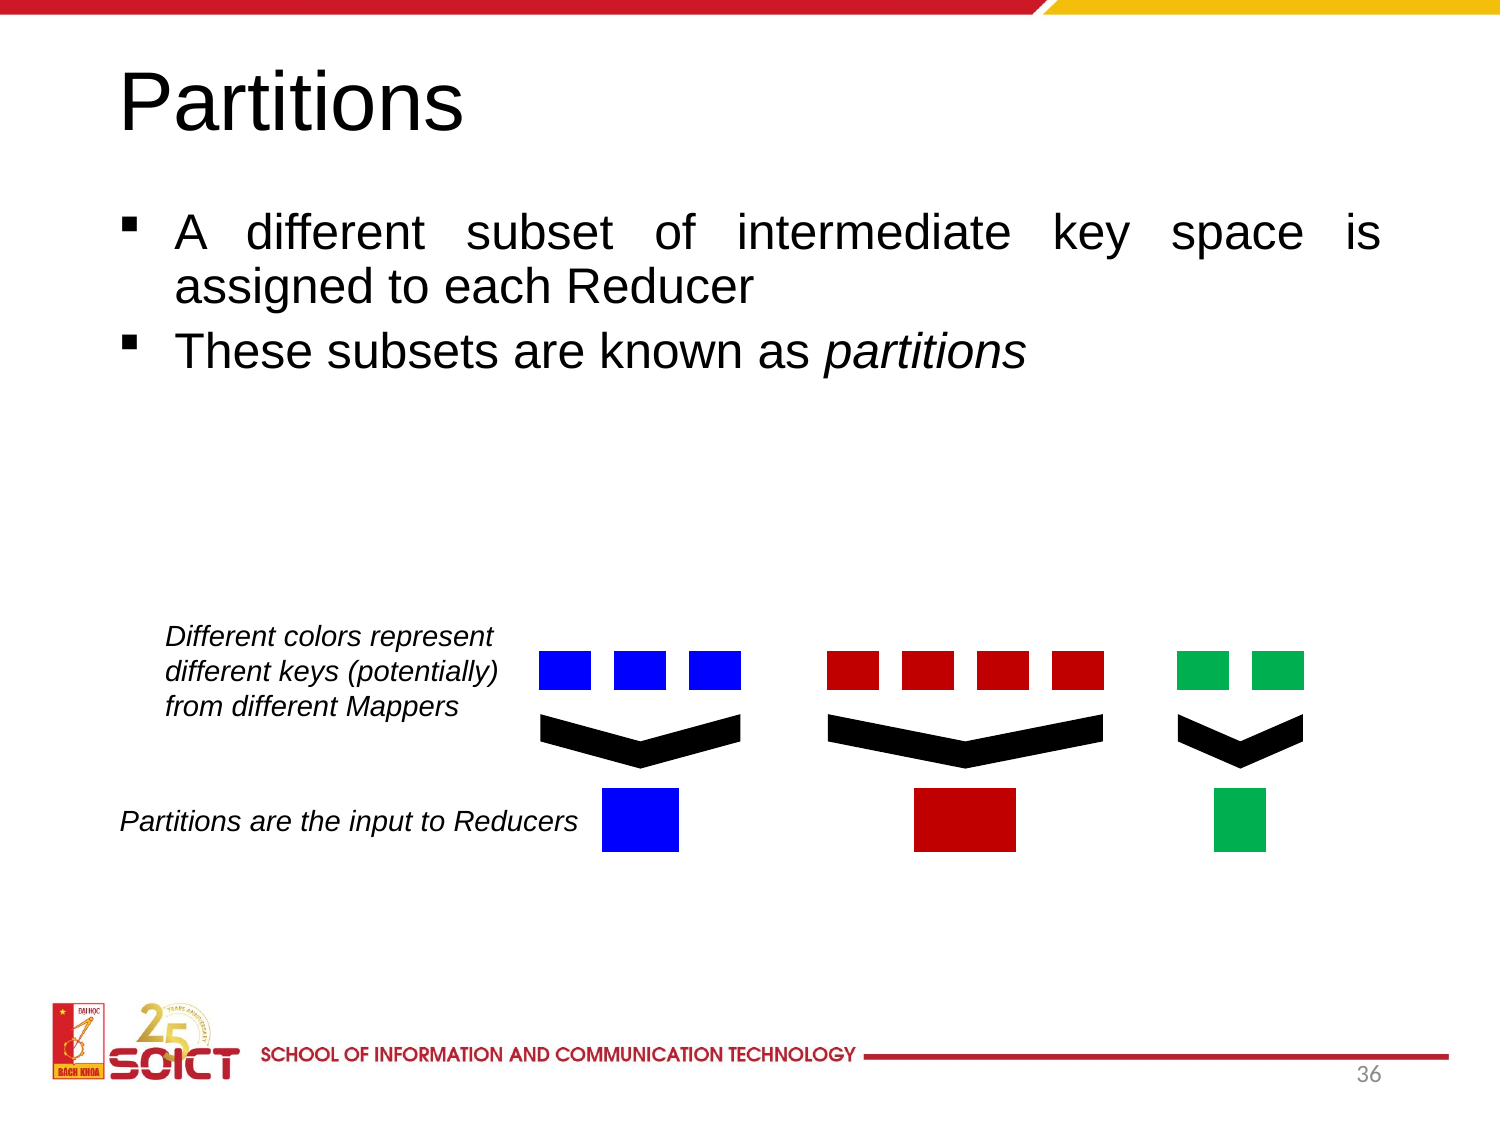

# Partitions
A different subset of intermediate key space is assigned to each Reducer
These subsets are known as partitions

Different colors represent
different keys (potentially)
from different Mappers

Partitions are the input to Reducers
36